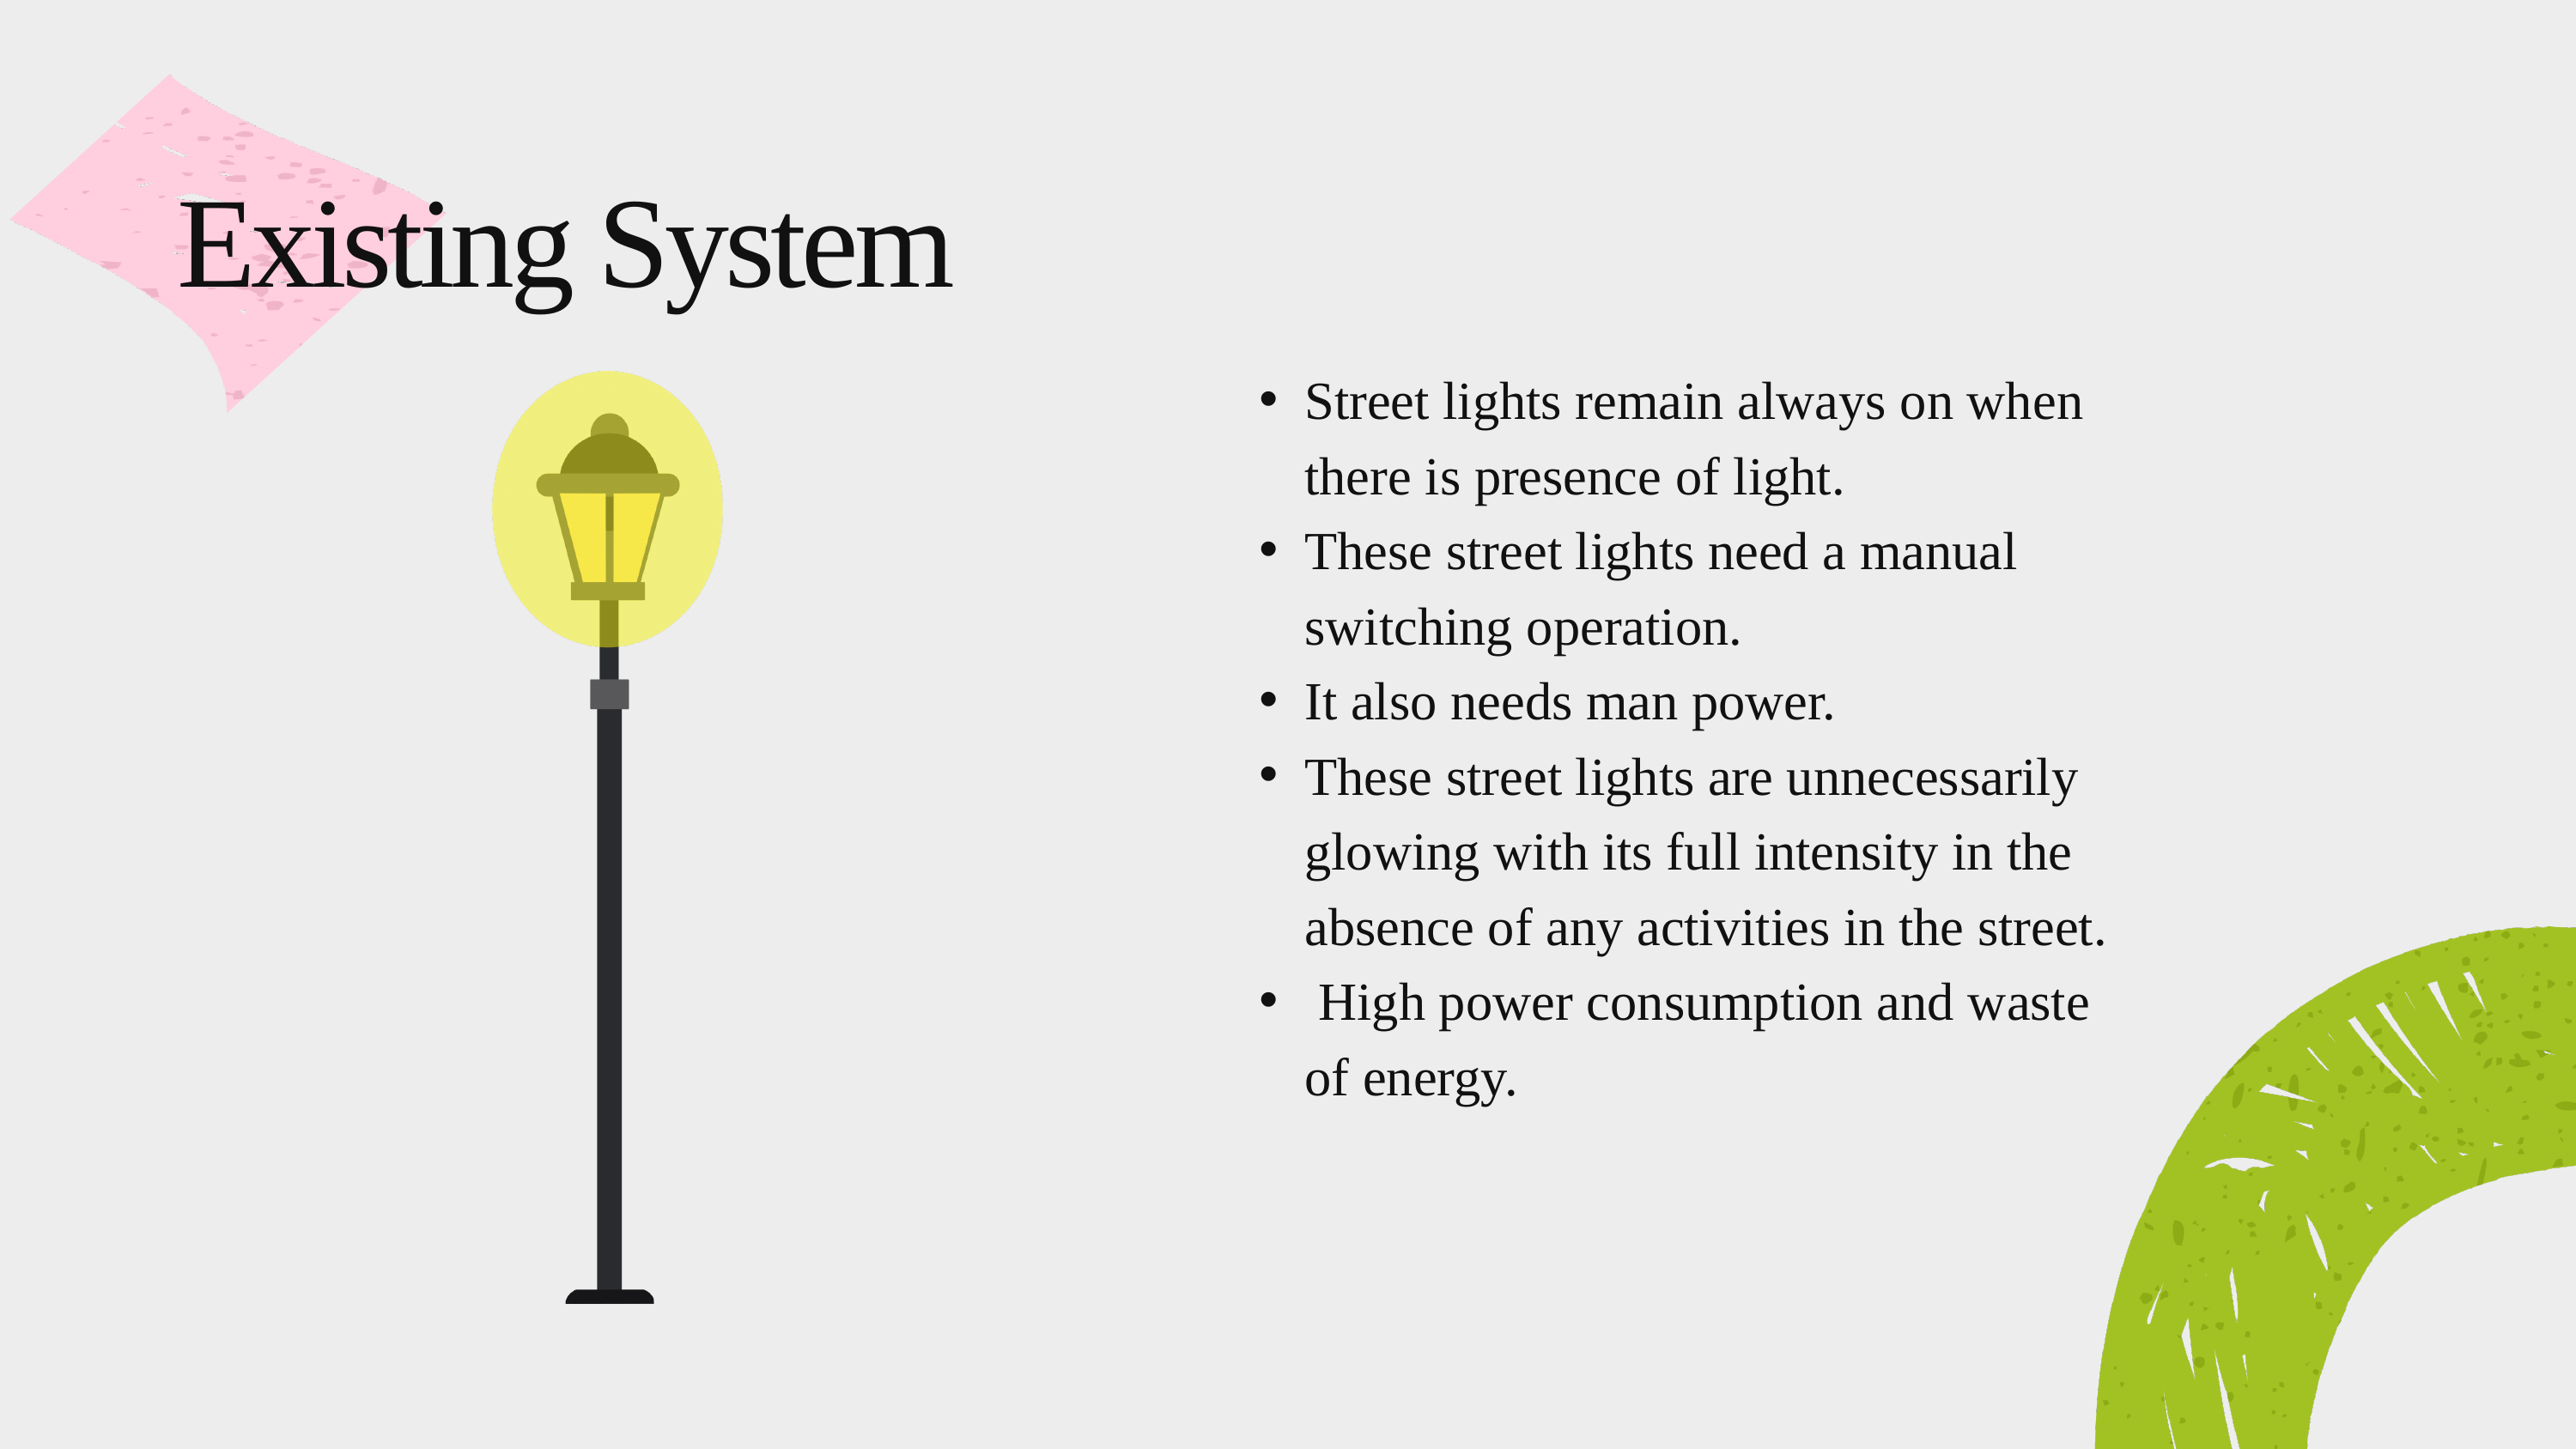

Existing System
Street lights remain always on when there is presence of light.
These street lights need a manual switching operation.
It also needs man power.
These street lights are unnecessarily glowing with its full intensity in the absence of any activities in the street.
 High power consumption and waste of energy.